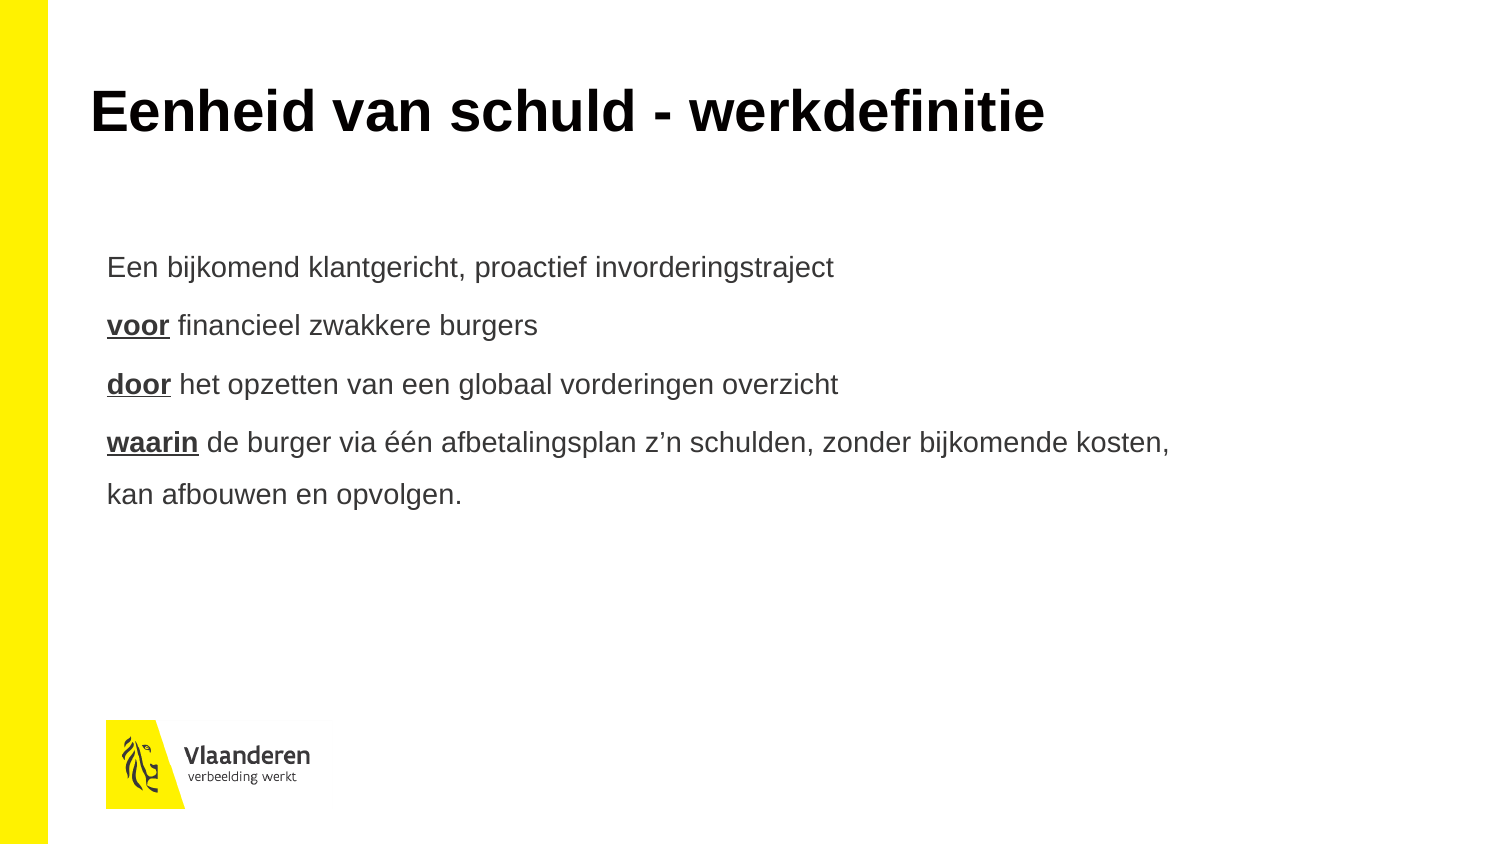

# Eenheid van schuld - werkdefinitie
Een bijkomend klantgericht, proactief invorderingstraject
voor financieel zwakkere burgers
door het opzetten van een globaal vorderingen overzicht
waarin de burger via één afbetalingsplan z’n schulden, zonder bijkomende kosten, kan afbouwen en opvolgen.